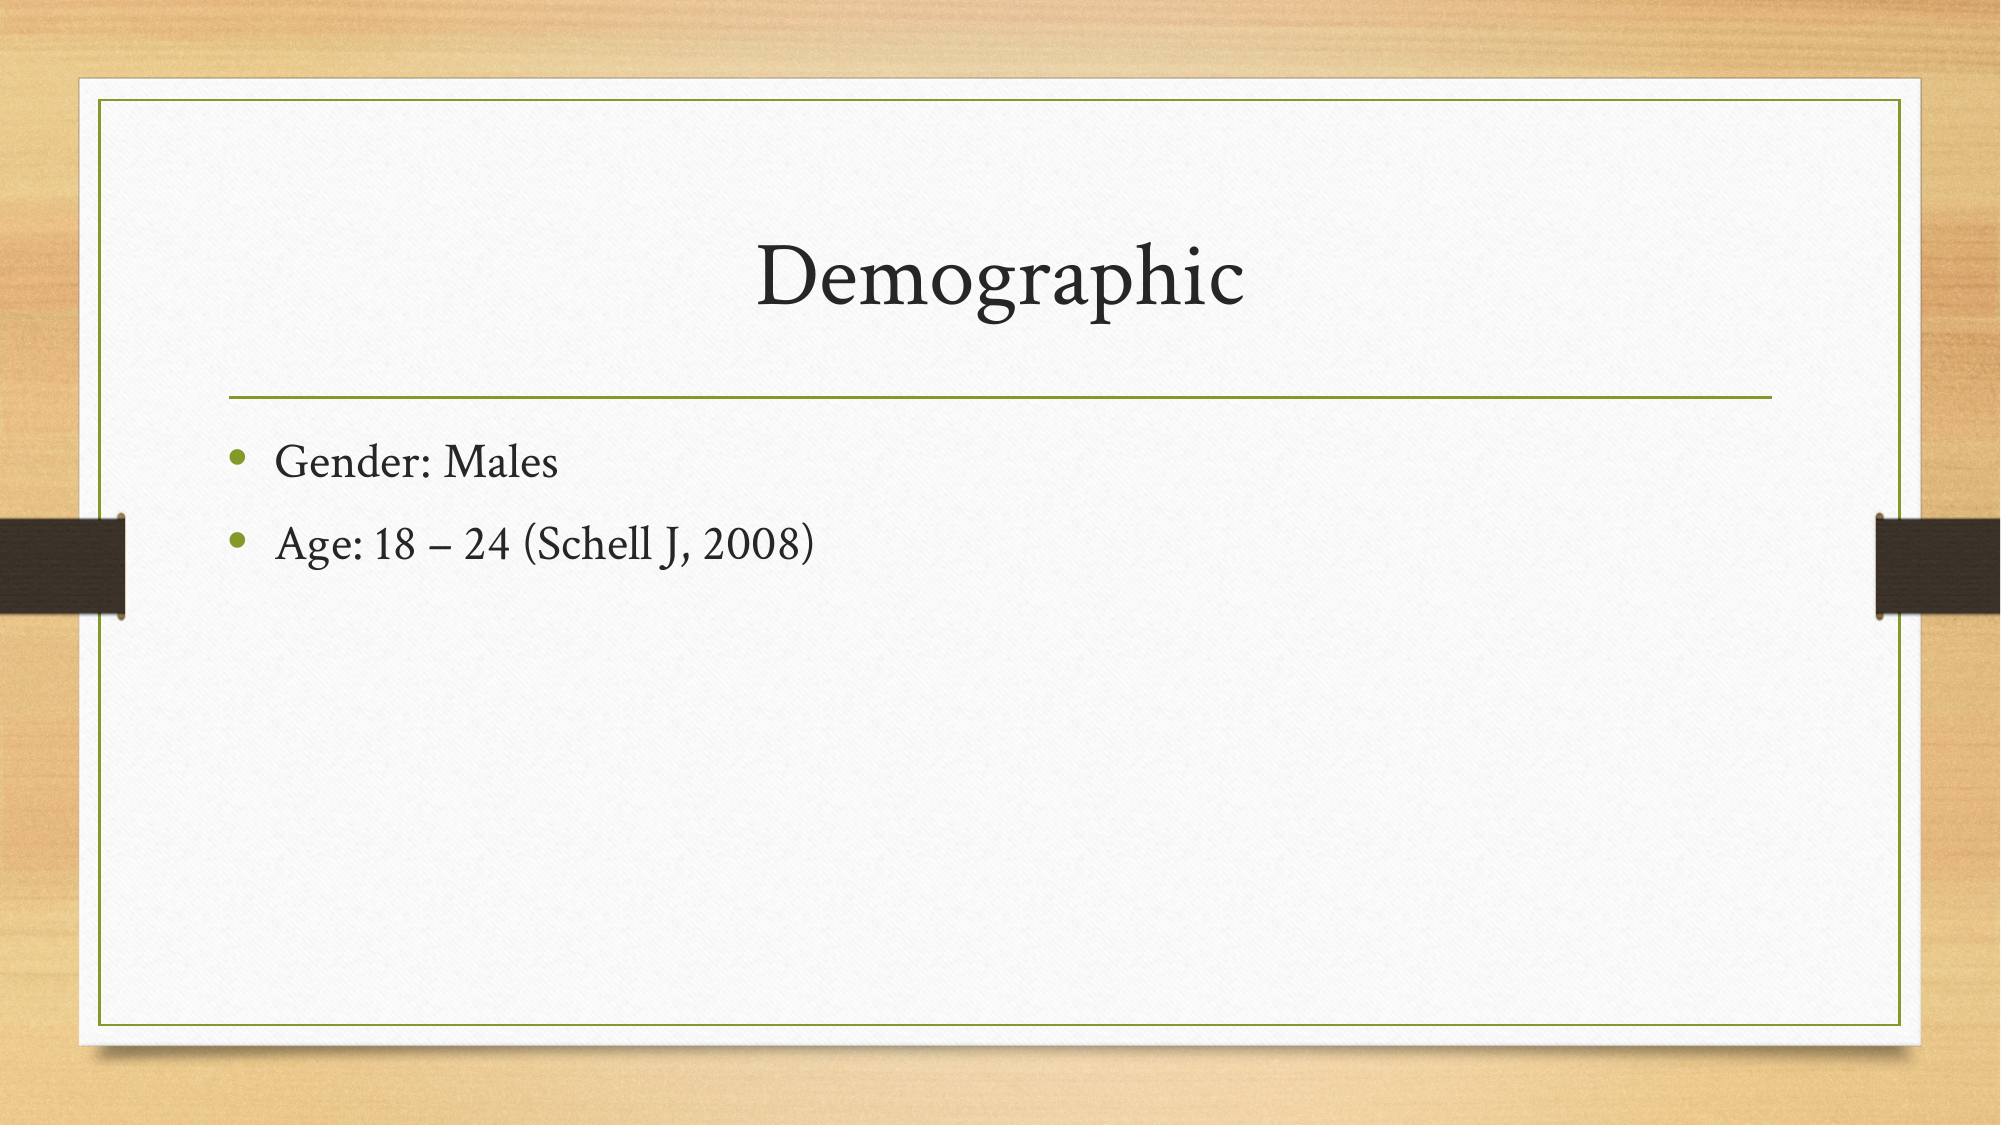

# Demographic
Gender: Males
Age: 18 – 24 (Schell J, 2008)